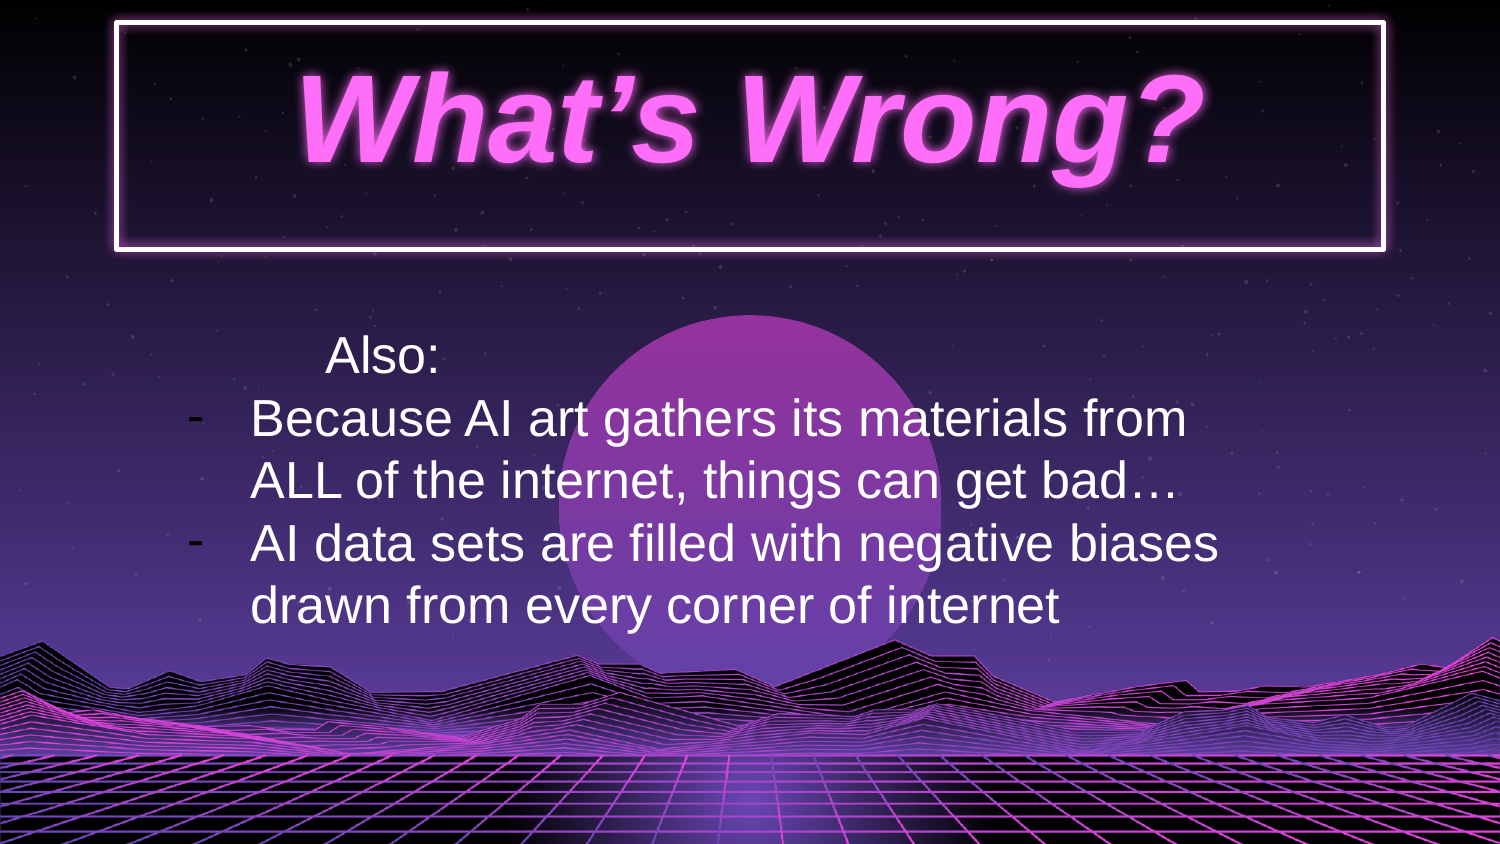

# What’s Wrong?
Also:
Because AI art gathers its materials from ALL of the internet, things can get bad…
AI data sets are filled with negative biases drawn from every corner of internet